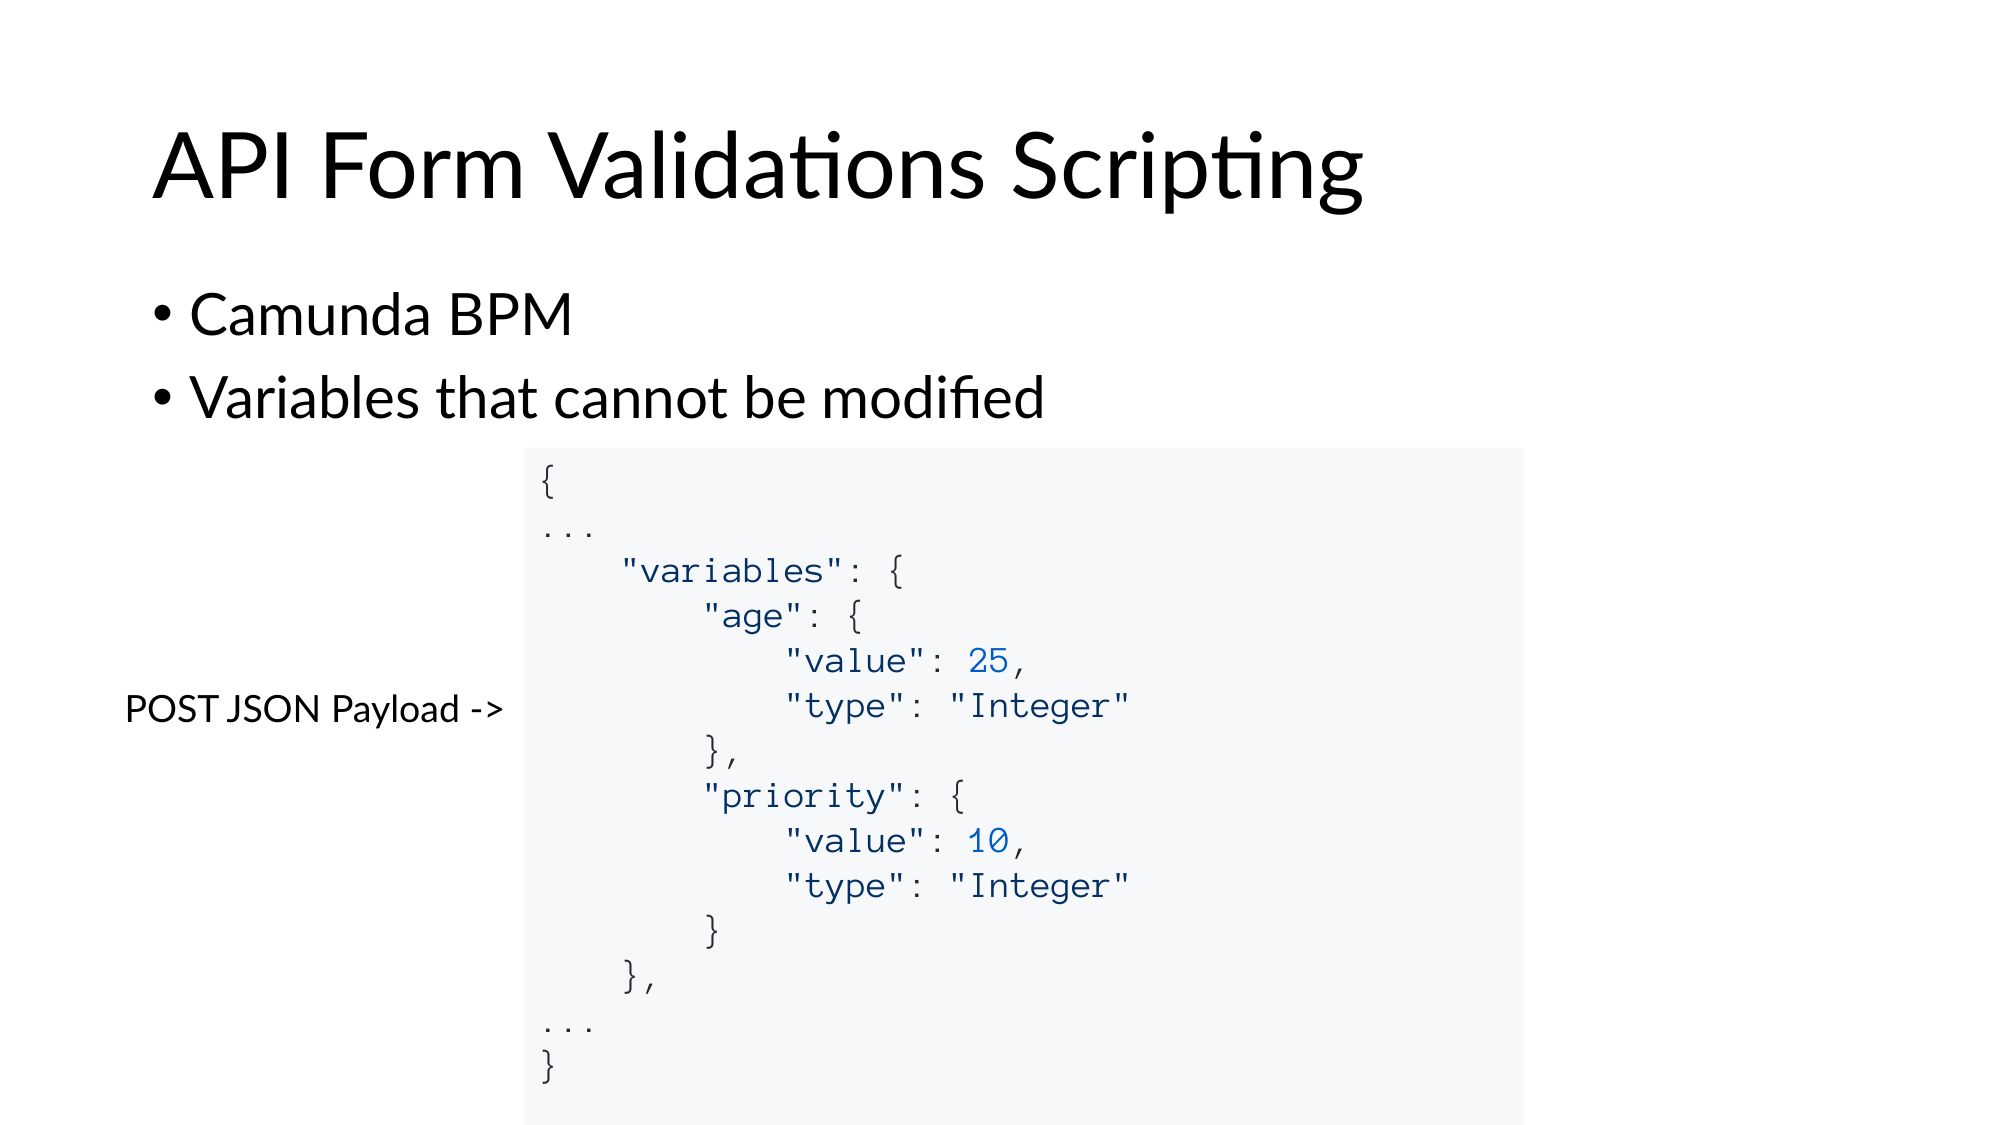

# API Form Validations Scripting
Camunda BPM
Variables that cannot be modified
{
...
    "variables": {
        "age": {
            "value": 25,
            "type": "Integer"
        },
        "priority": {
            "value": 10,
            "type": "Integer"
        }
    },
...
}

POST JSON Payload ->